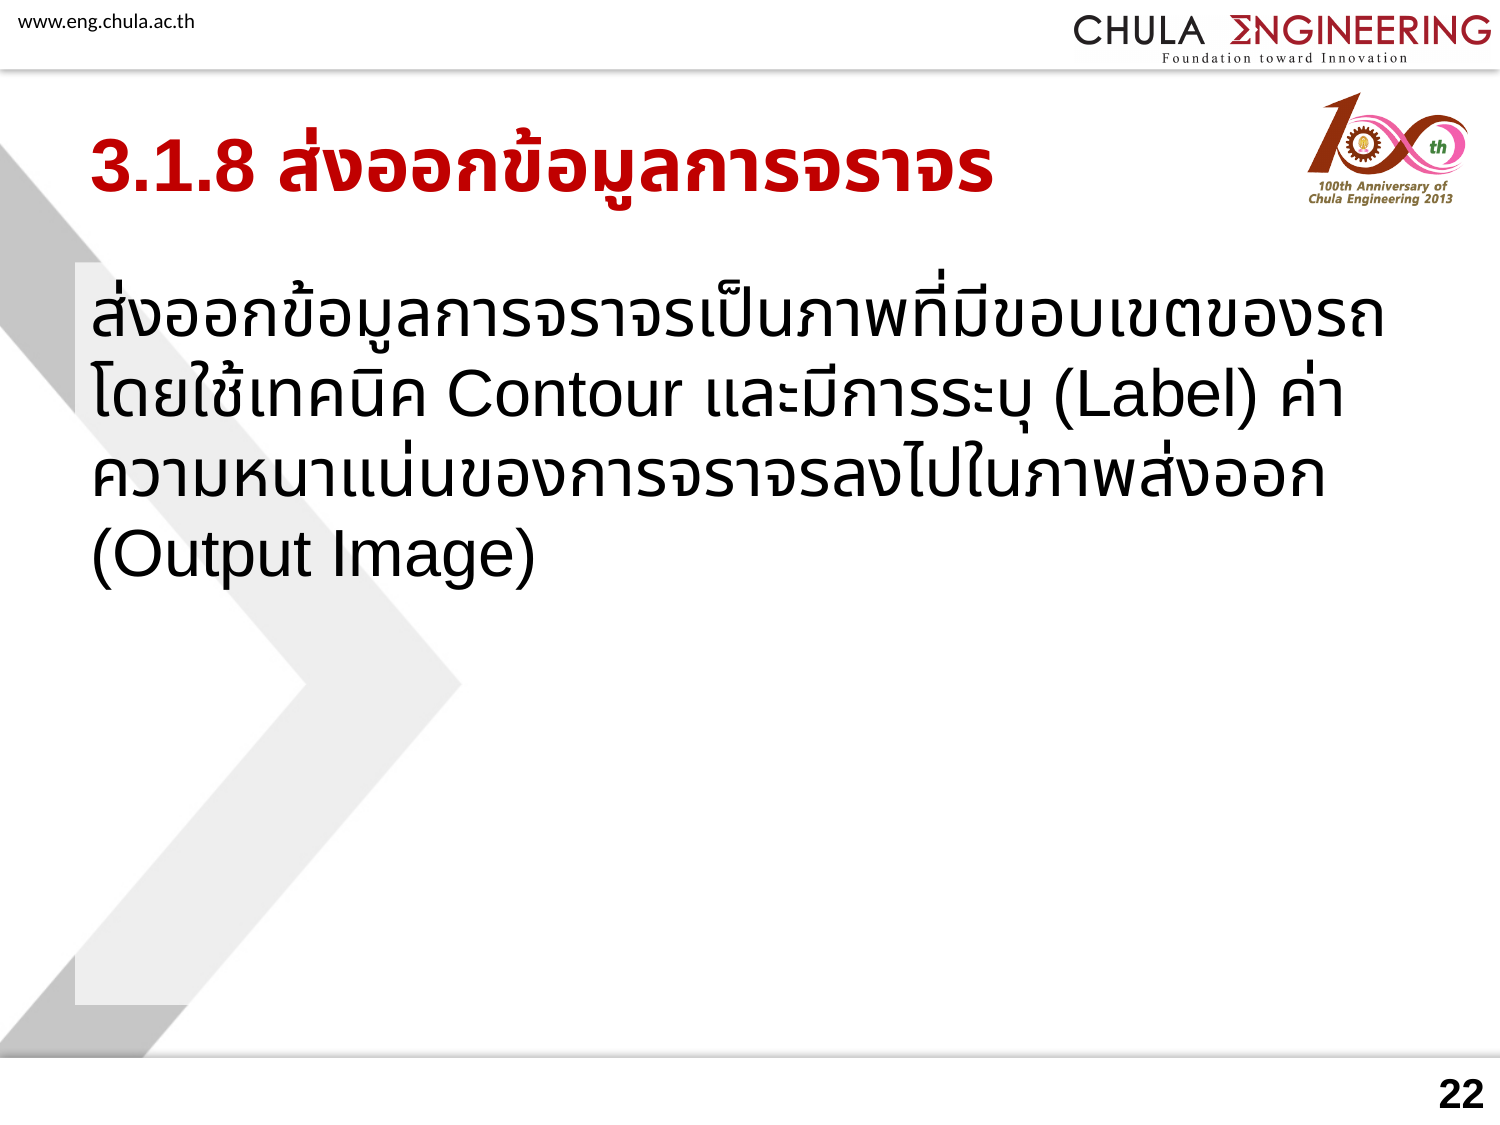

# 3.1.8 ส่งออกข้อมูลการจราจร
ส่งออกข้อมูลการจราจรเป็นภาพที่มีขอบเขตของรถโดยใช้เทคนิค Contour และมีการระบุ (Label) ค่าความหนาแน่นของการจราจรลงไปในภาพส่งออก (Output Image)
22